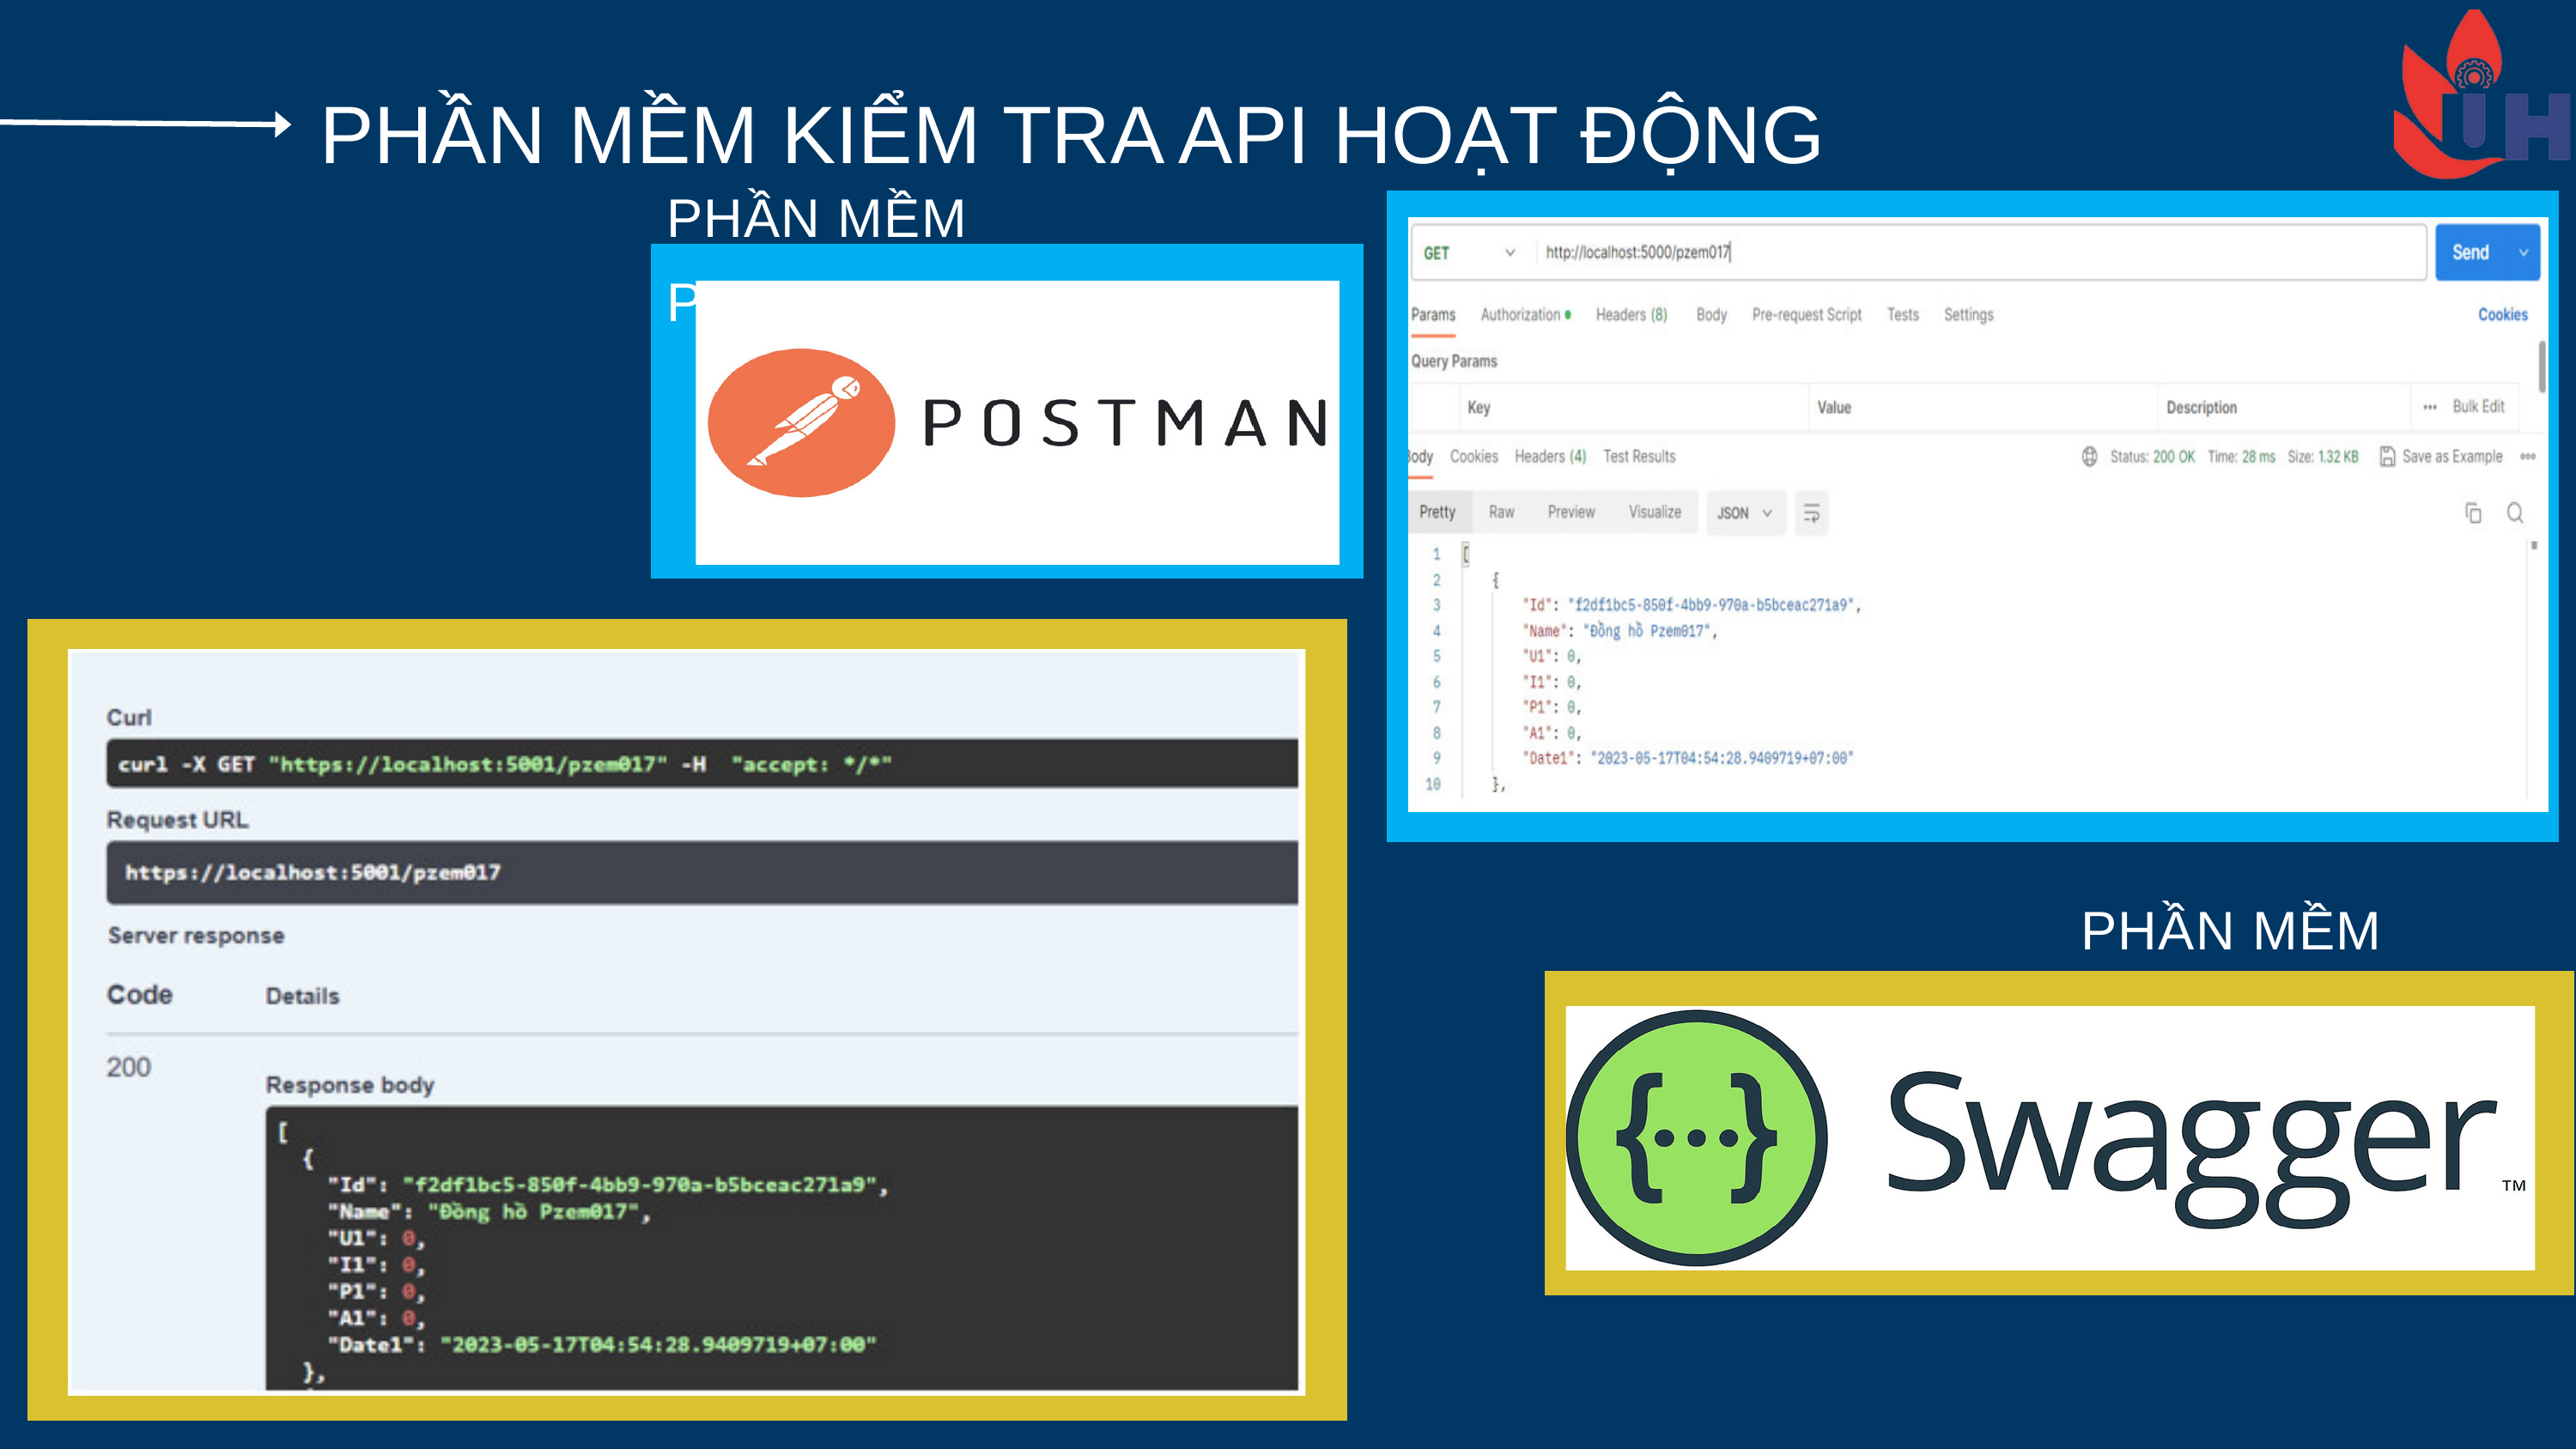

PHẦN MỀM KIỂM TRA API HOẠT ĐỘNG

PHẦN MỀM POSTMAN

PHẦN MỀM SWAGGER